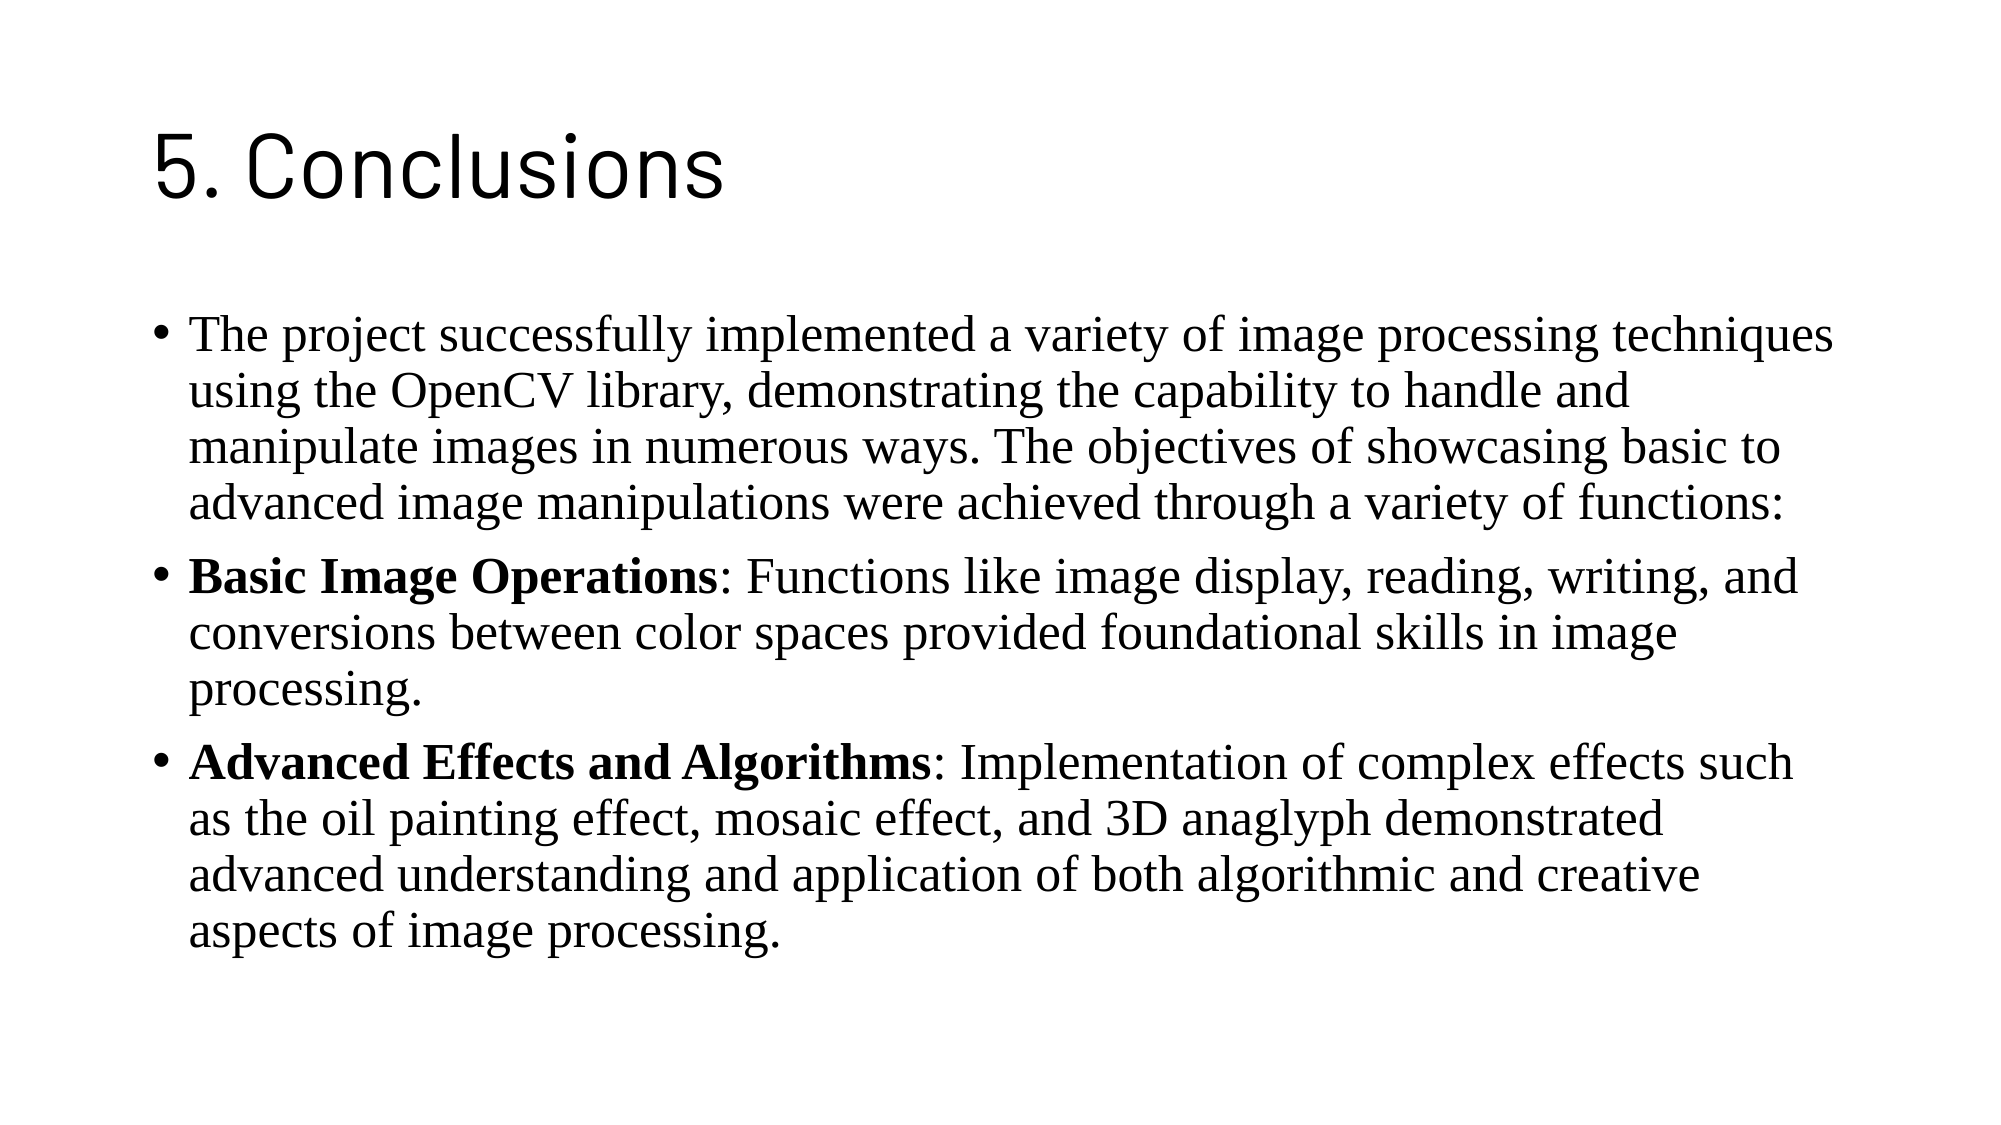

# 5. Conclusions
The project successfully implemented a variety of image processing techniques using the OpenCV library, demonstrating the capability to handle and manipulate images in numerous ways. The objectives of showcasing basic to advanced image manipulations were achieved through a variety of functions:
Basic Image Operations: Functions like image display, reading, writing, and conversions between color spaces provided foundational skills in image processing.
Advanced Effects and Algorithms: Implementation of complex effects such as the oil painting effect, mosaic effect, and 3D anaglyph demonstrated advanced understanding and application of both algorithmic and creative aspects of image processing.